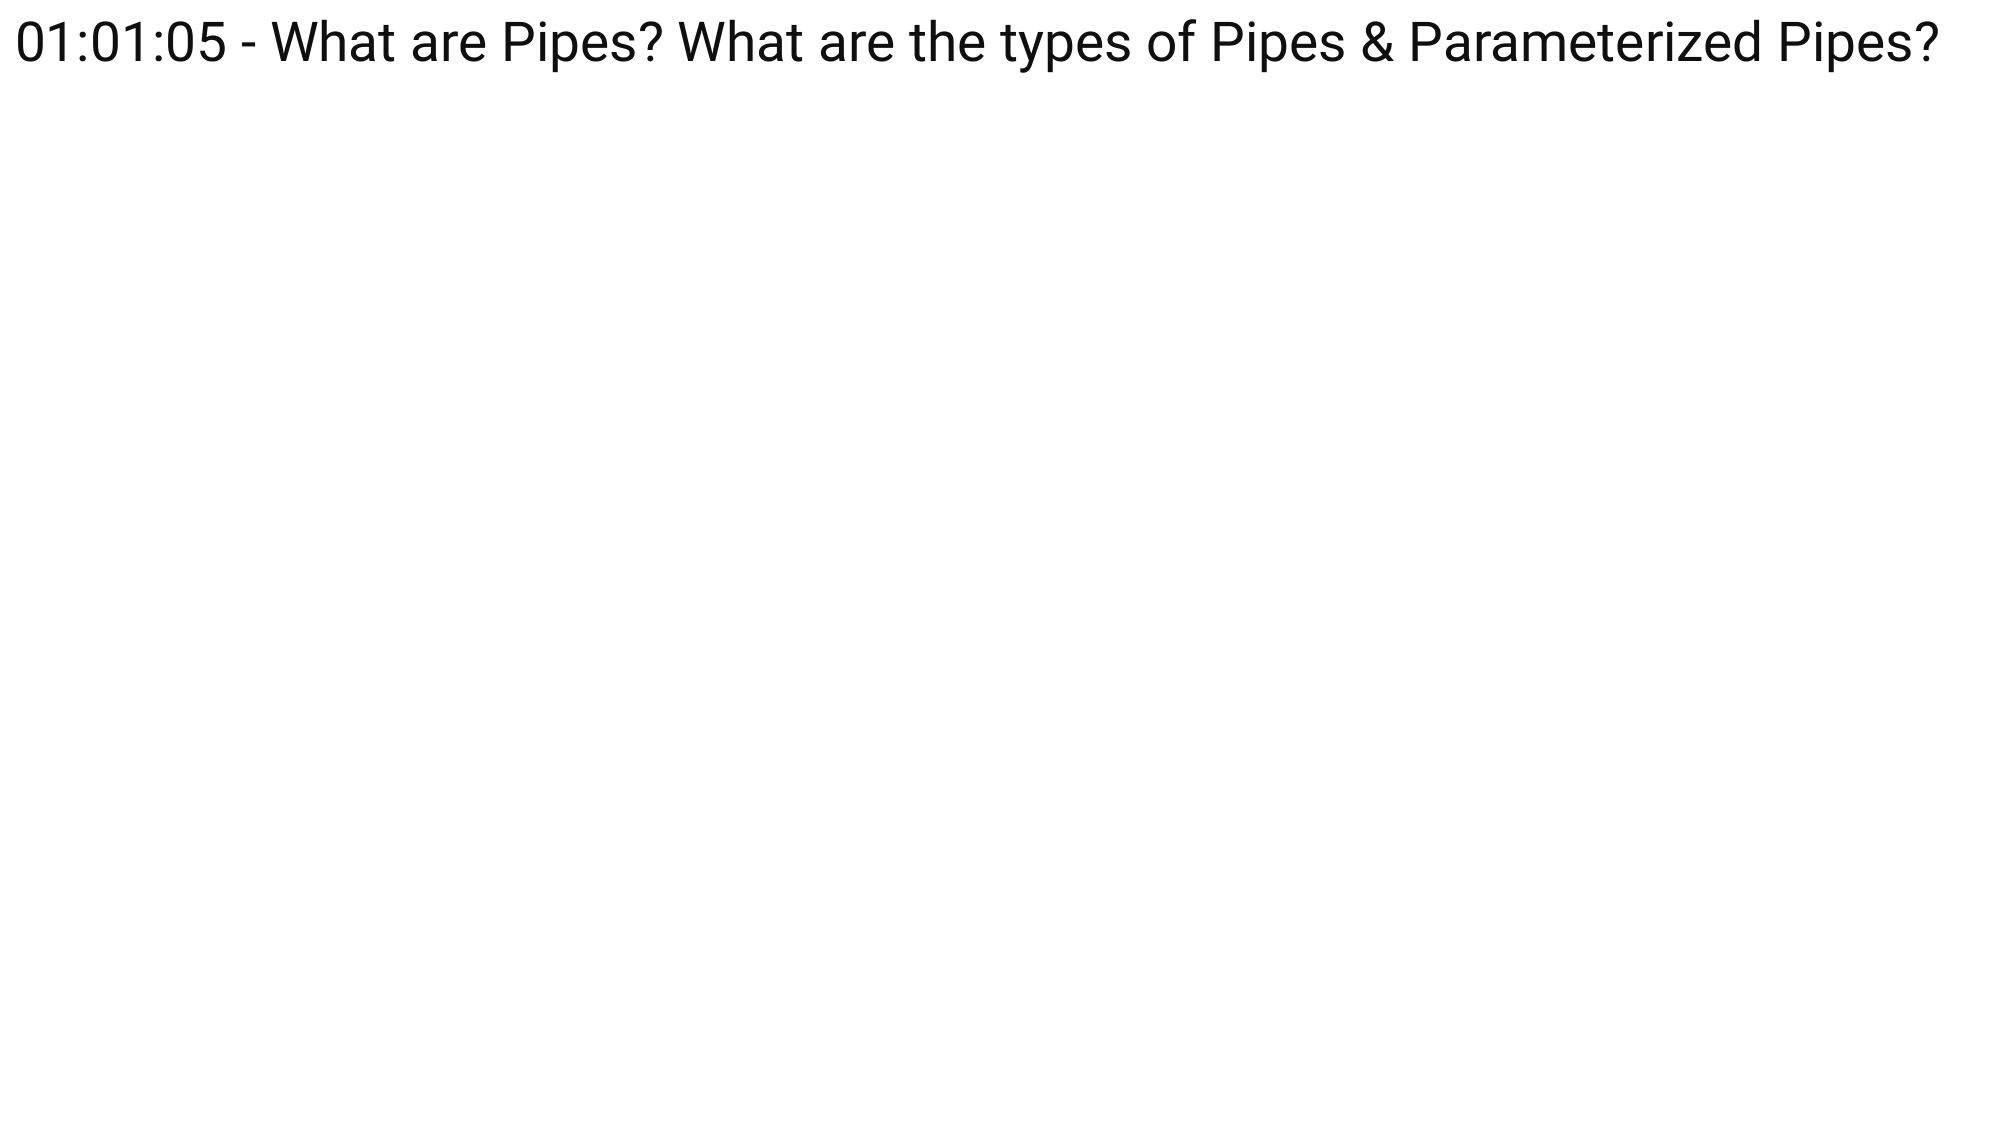

# 01:01:05 - What are Pipes? What are the types of Pipes & Parameterized Pipes?